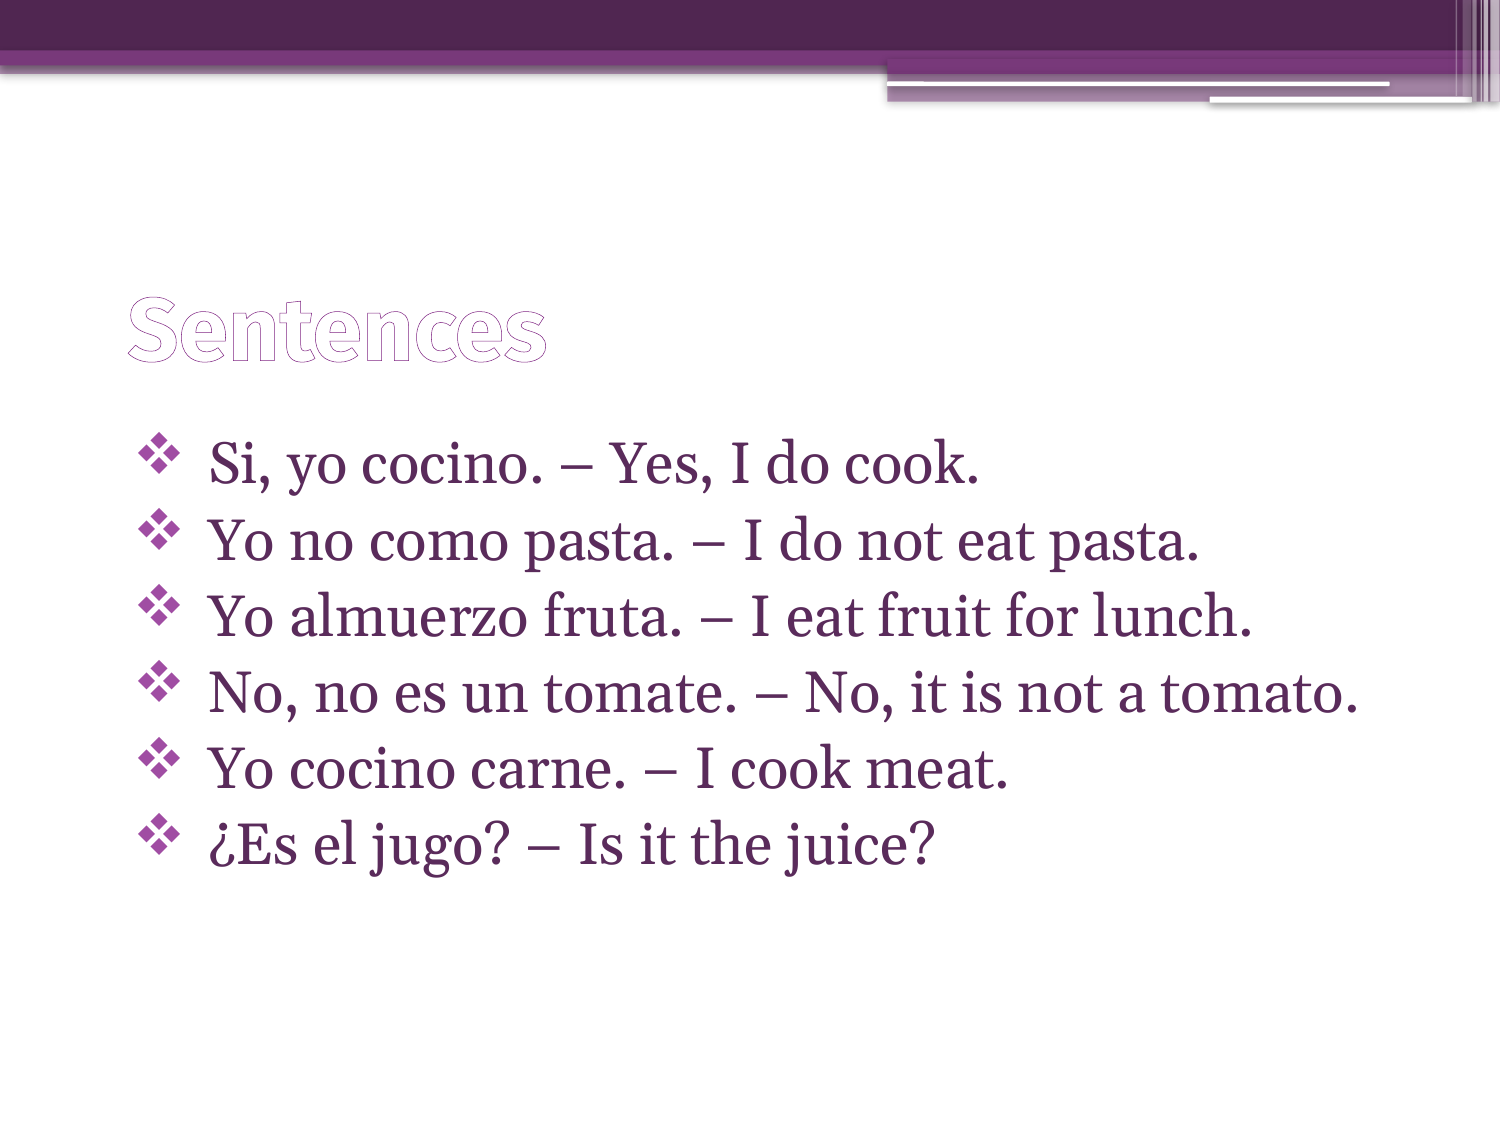

# Sentences
Si, yo cocino. – Yes, I do cook.
Yo no como pasta. – I do not eat pasta.
Yo almuerzo fruta. – I eat fruit for lunch.
No, no es un tomate. – No, it is not a tomato.
Yo cocino carne. – I cook meat.
¿Es el jugo? – Is it the juice?